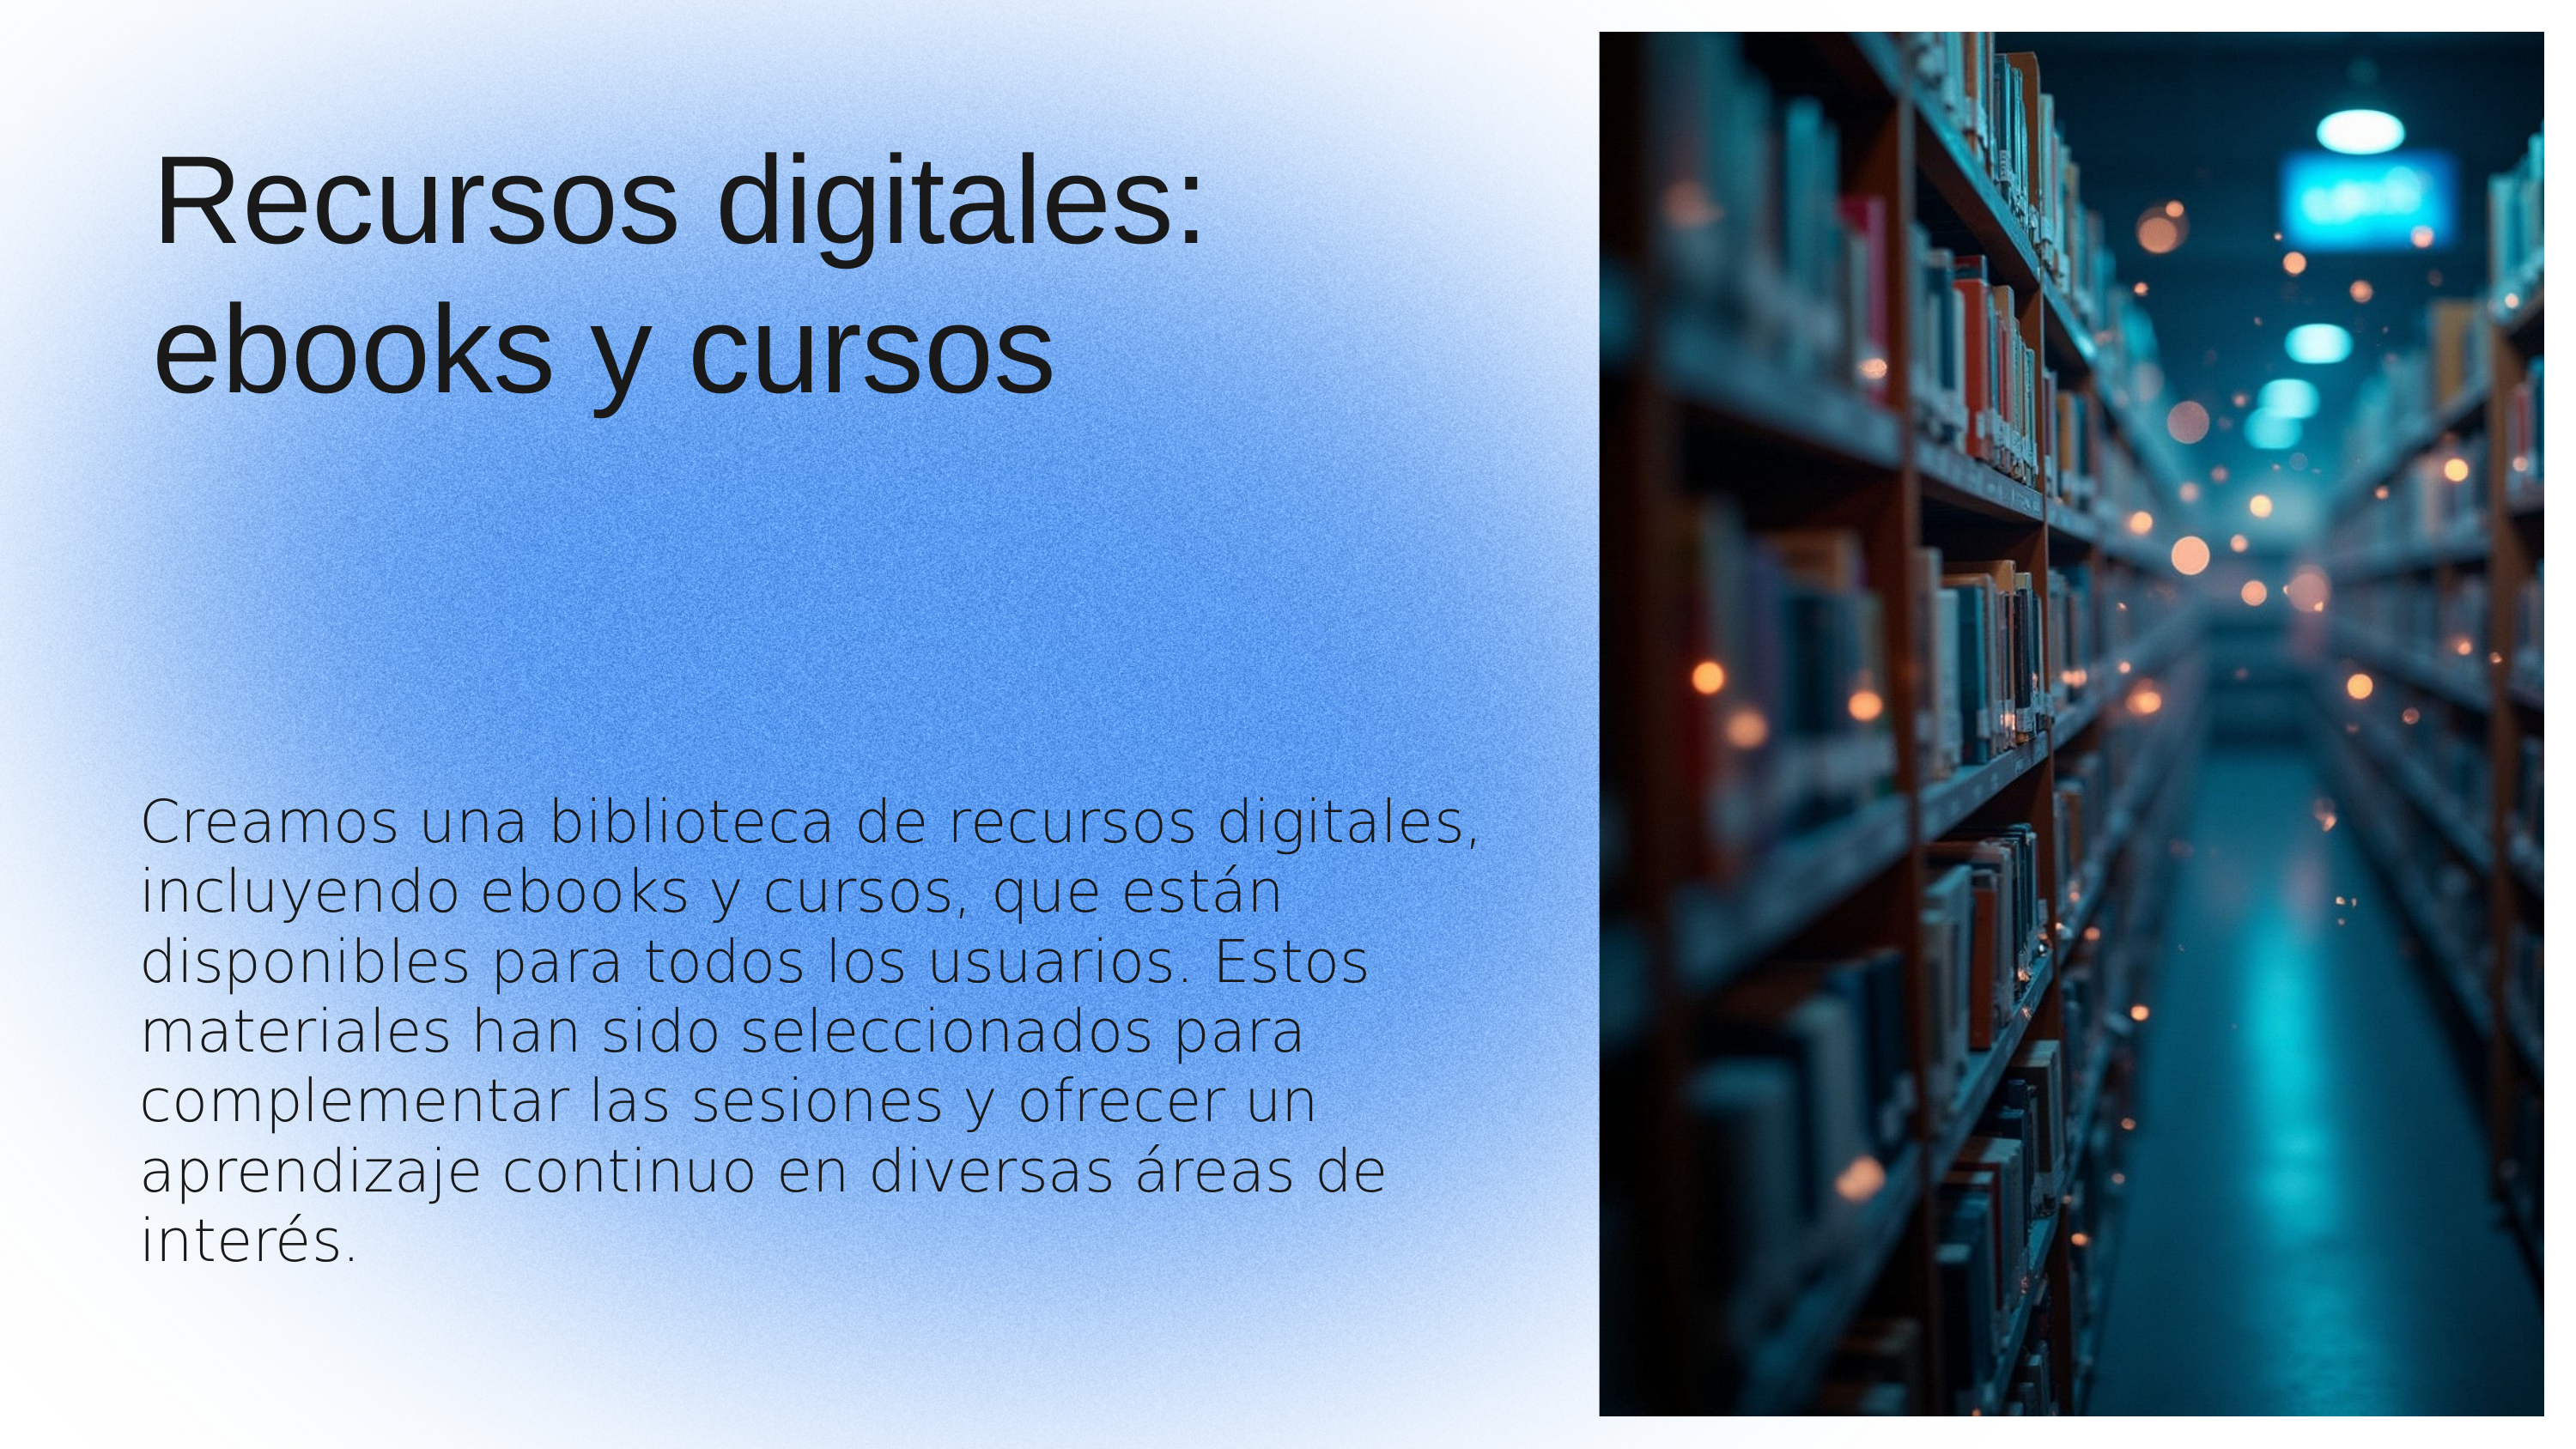

Recursos digitales: ebooks y cursos
Creamos una biblioteca de recursos digitales, incluyendo ebooks y cursos, que están disponibles para todos los usuarios. Estos materiales han sido seleccionados para complementar las sesiones y ofrecer un aprendizaje continuo en diversas áreas de interés.